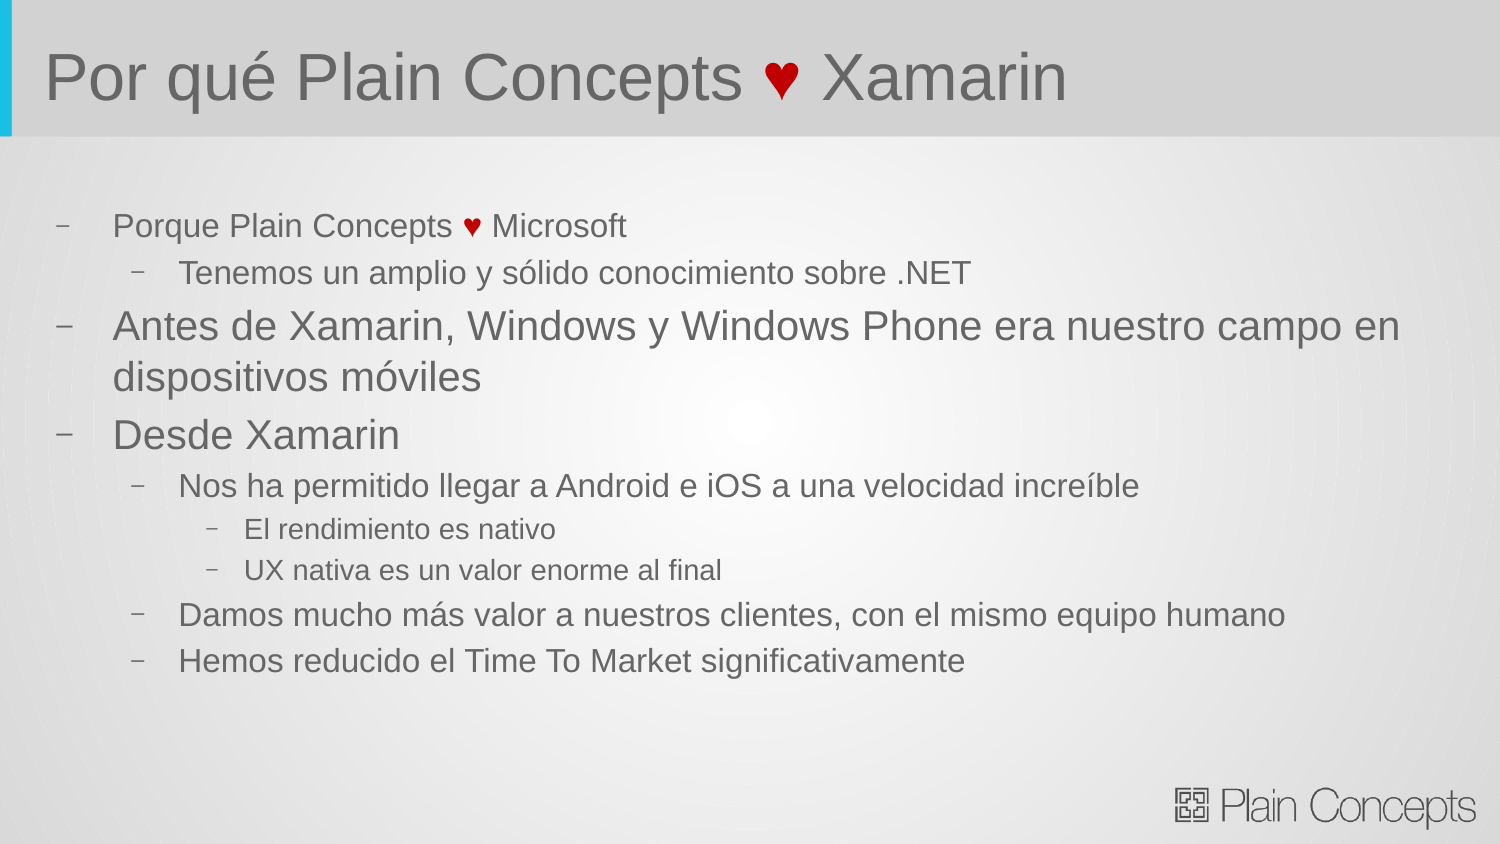

# Por qué Plain Concepts ♥ Xamarin
Porque Plain Concepts ♥ Microsoft
Tenemos un amplio y sólido conocimiento sobre .NET
Antes de Xamarin, Windows y Windows Phone era nuestro campo en dispositivos móviles
Desde Xamarin
Nos ha permitido llegar a Android e iOS a una velocidad increíble
El rendimiento es nativo
UX nativa es un valor enorme al final
Damos mucho más valor a nuestros clientes, con el mismo equipo humano
Hemos reducido el Time To Market significativamente